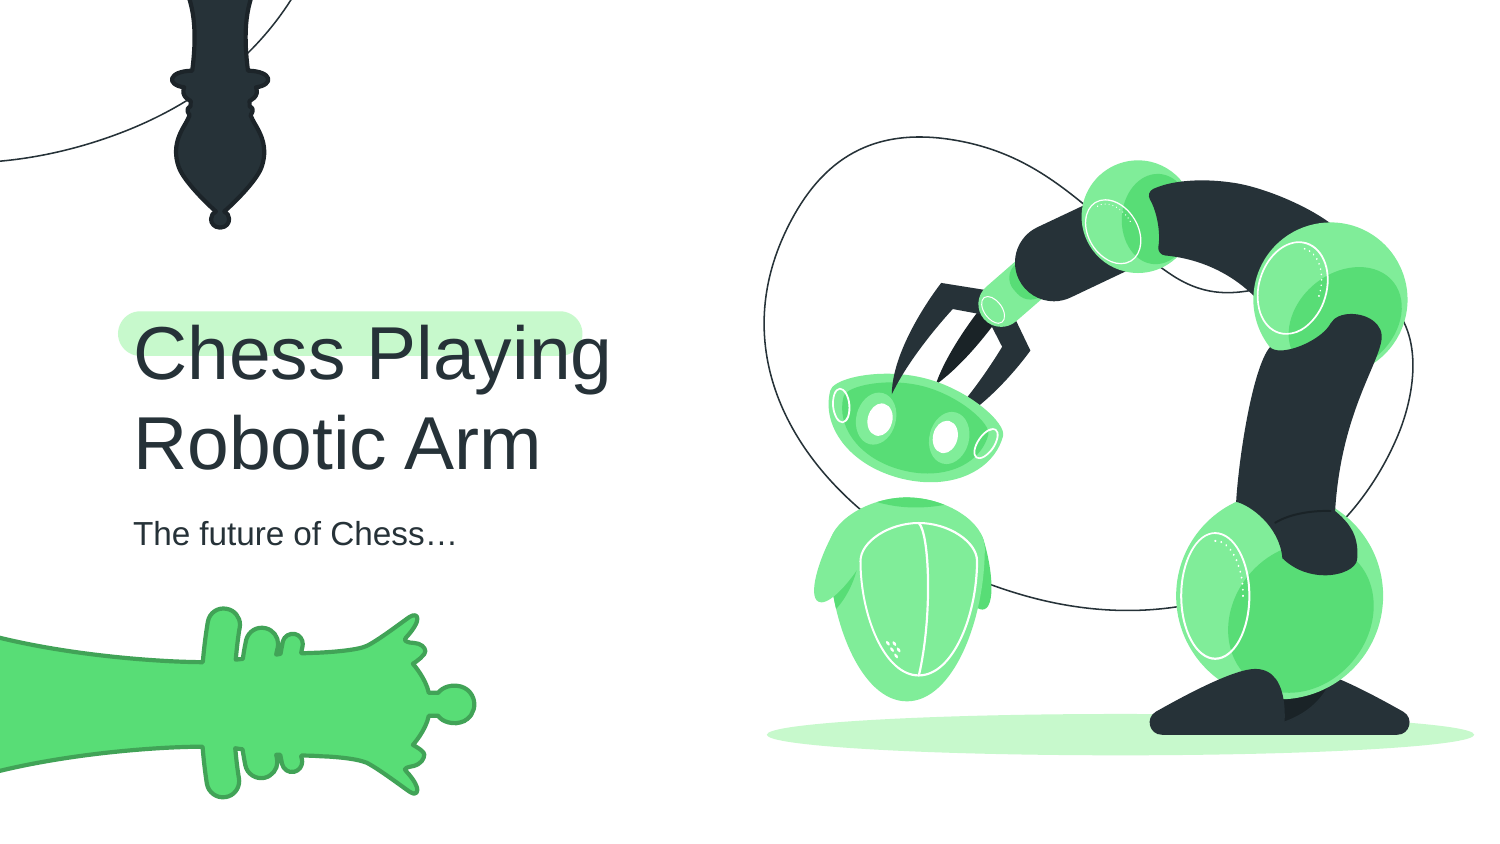

# Chess Playing Robotic Arm

The future of Chess…